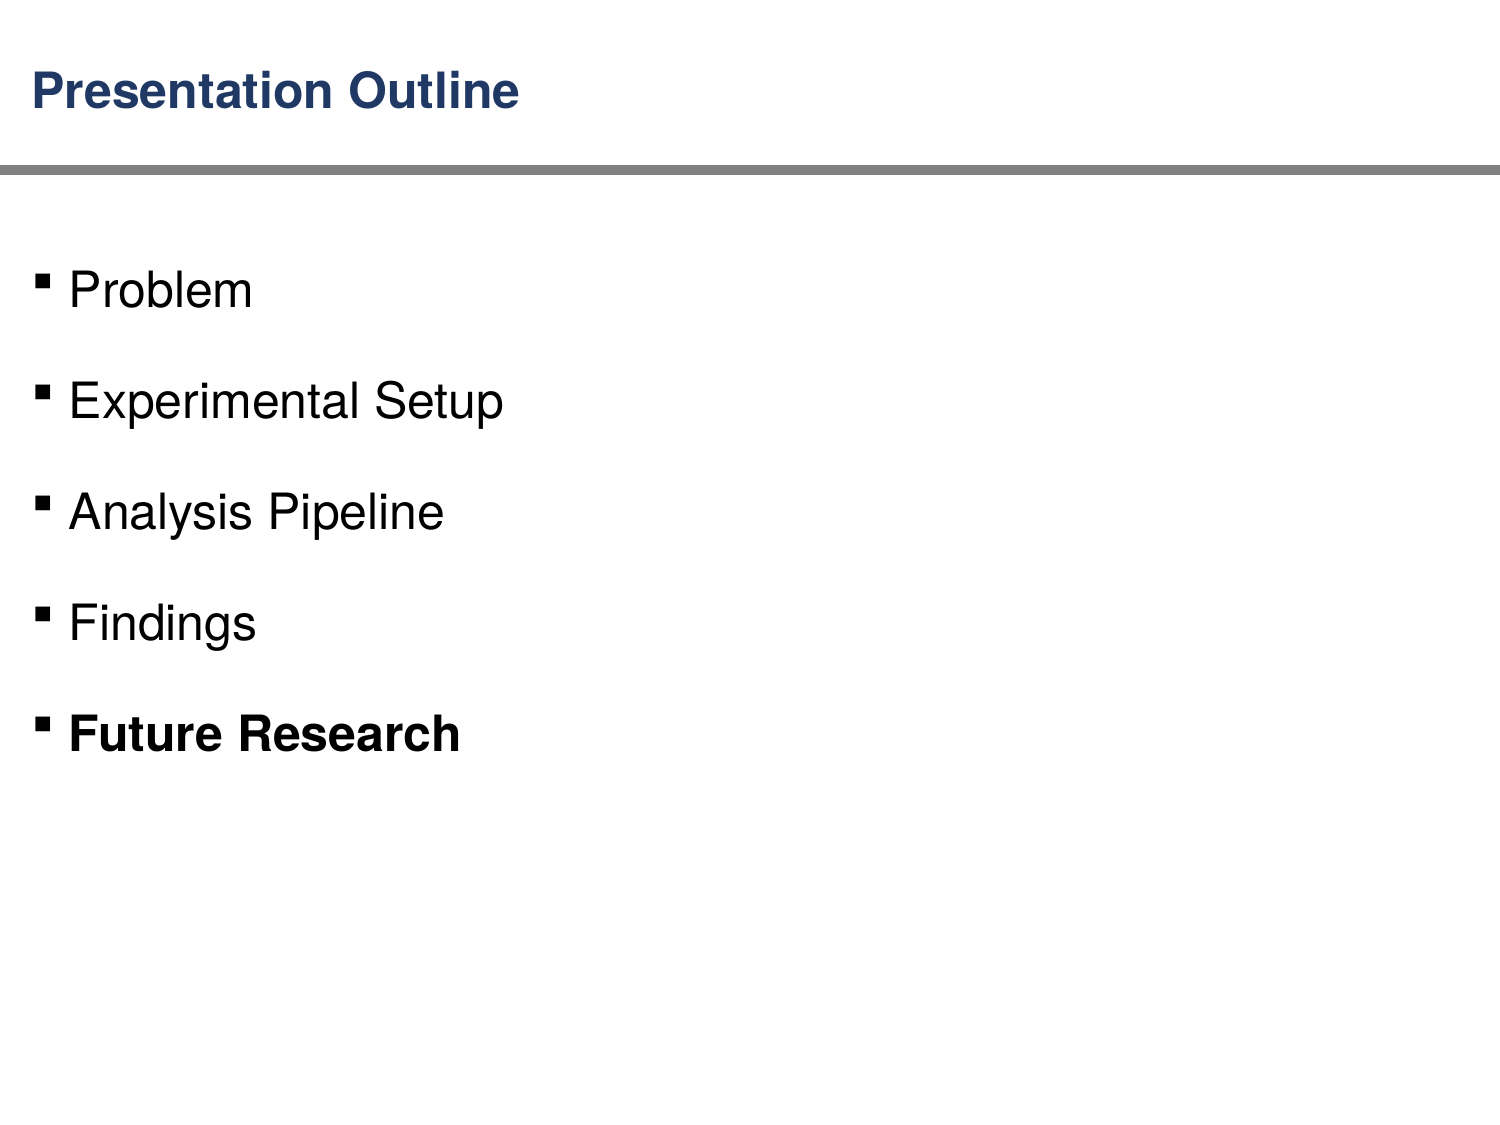

# Presentation Outline
Problem
Experimental Setup
Analysis Pipeline
Findings
Future Research